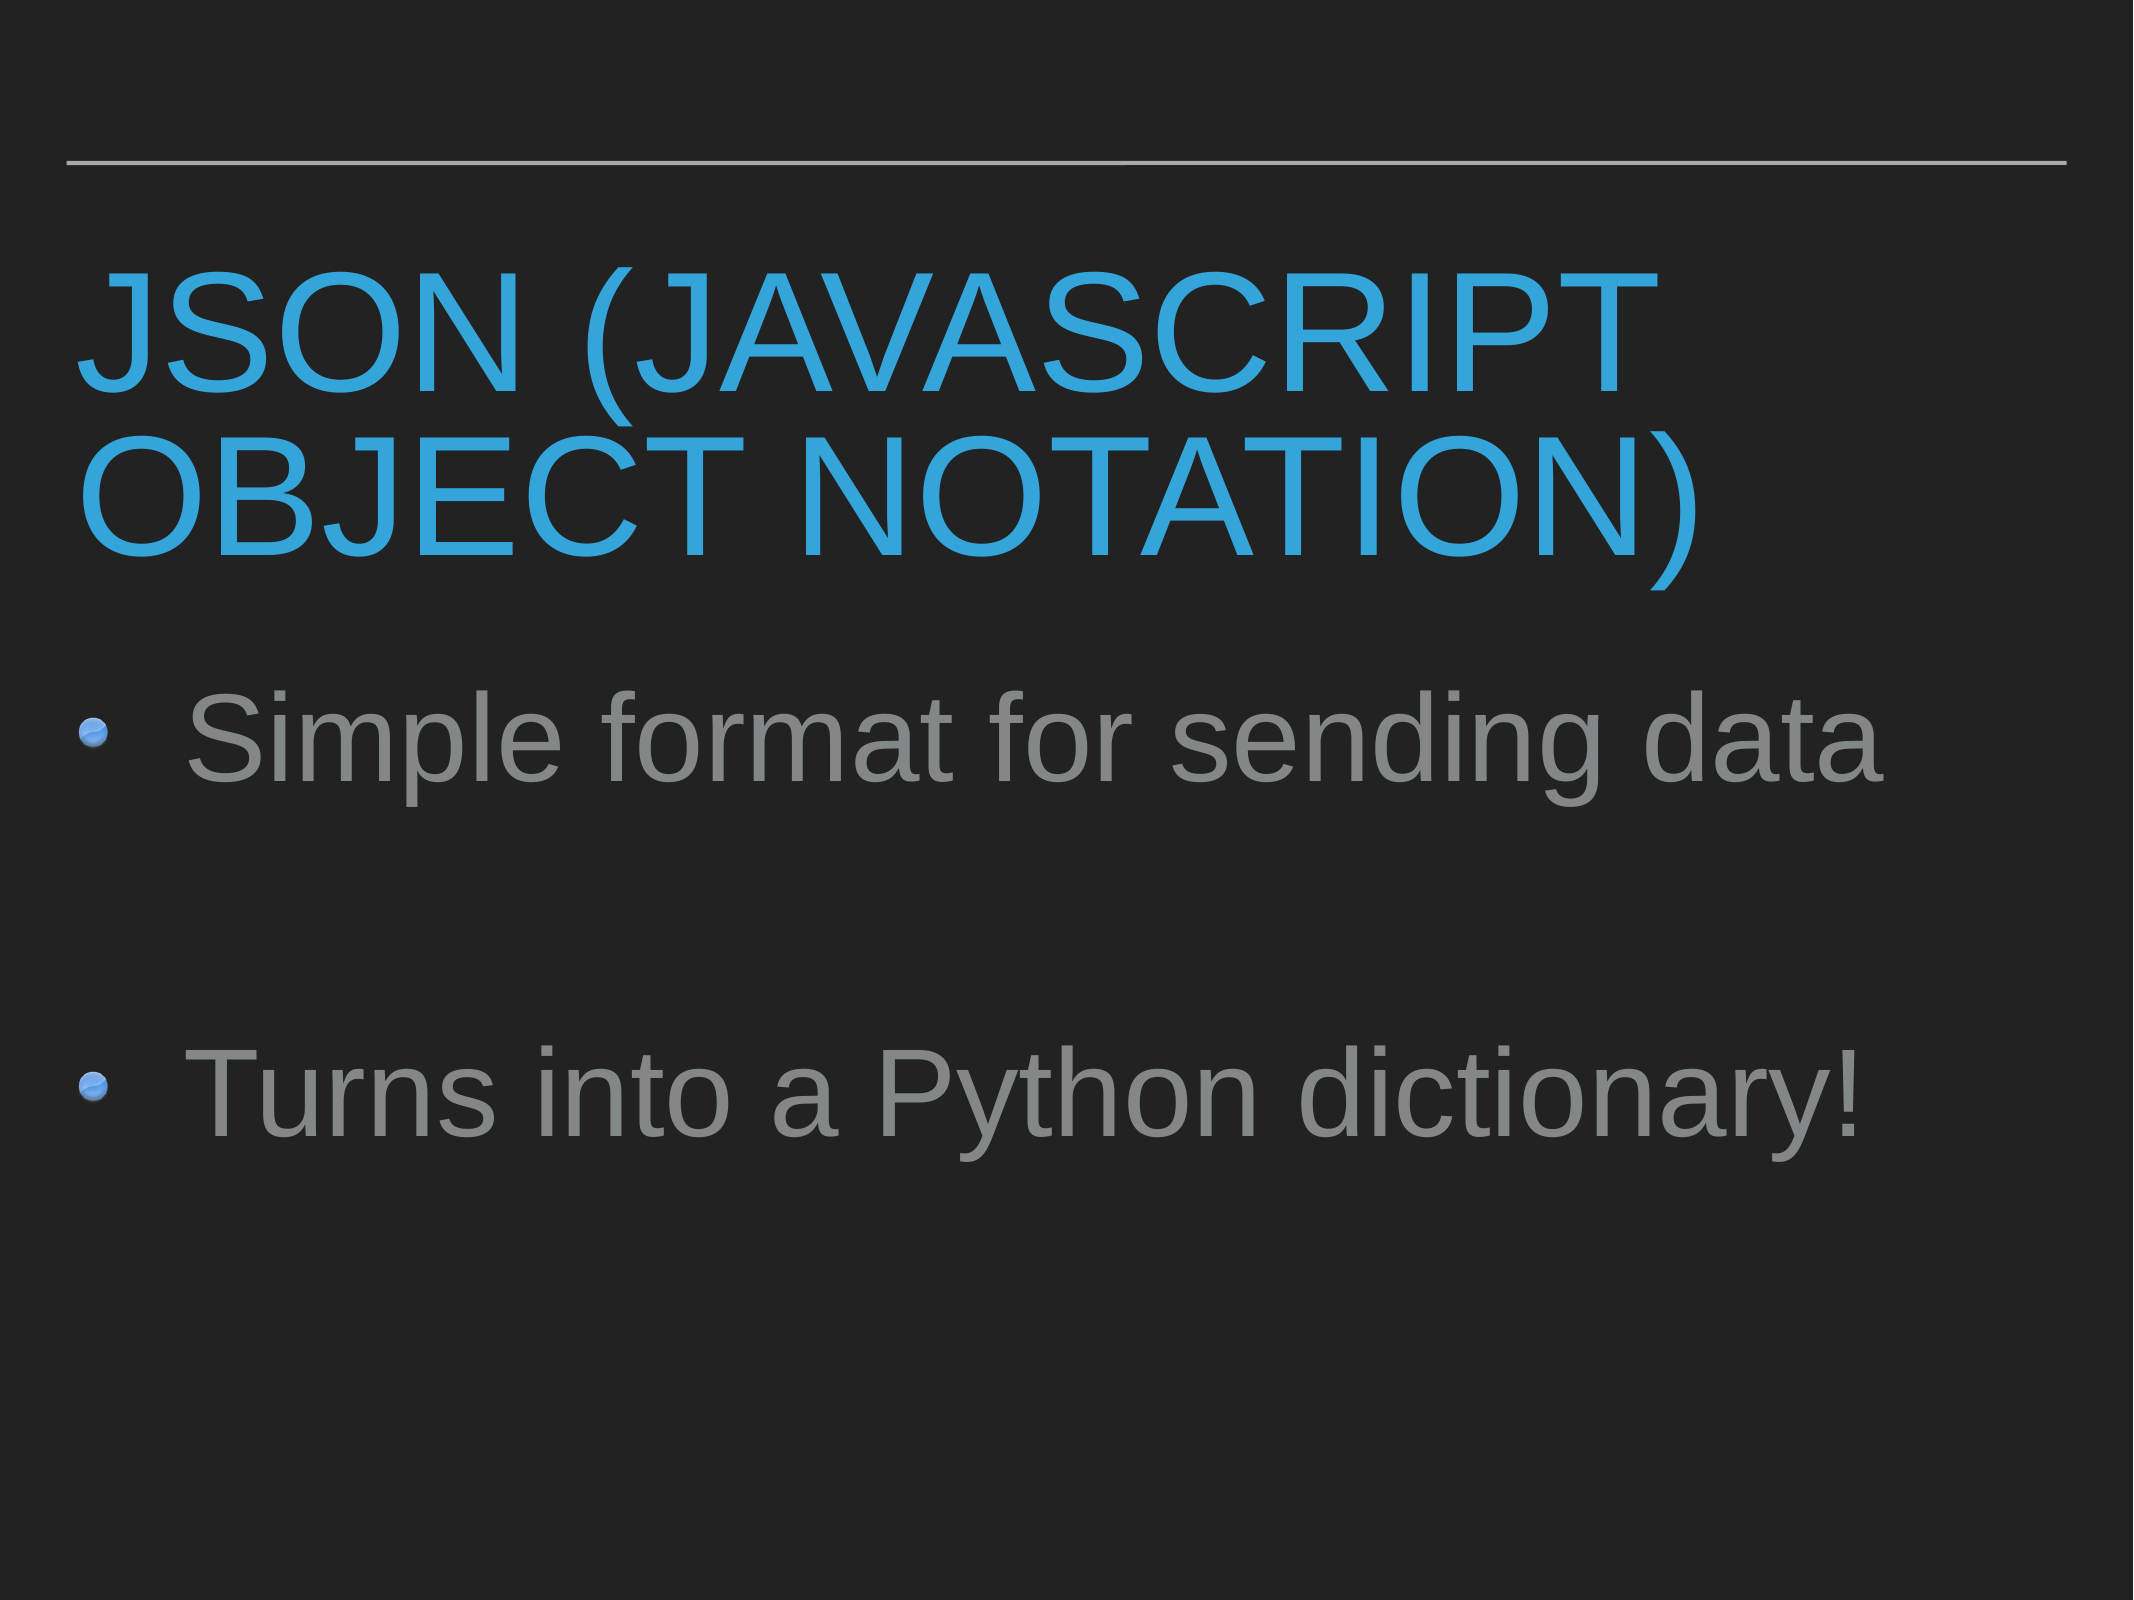

# Json (Javascript object notation)
Simple format for sending data
Turns into a Python dictionary!